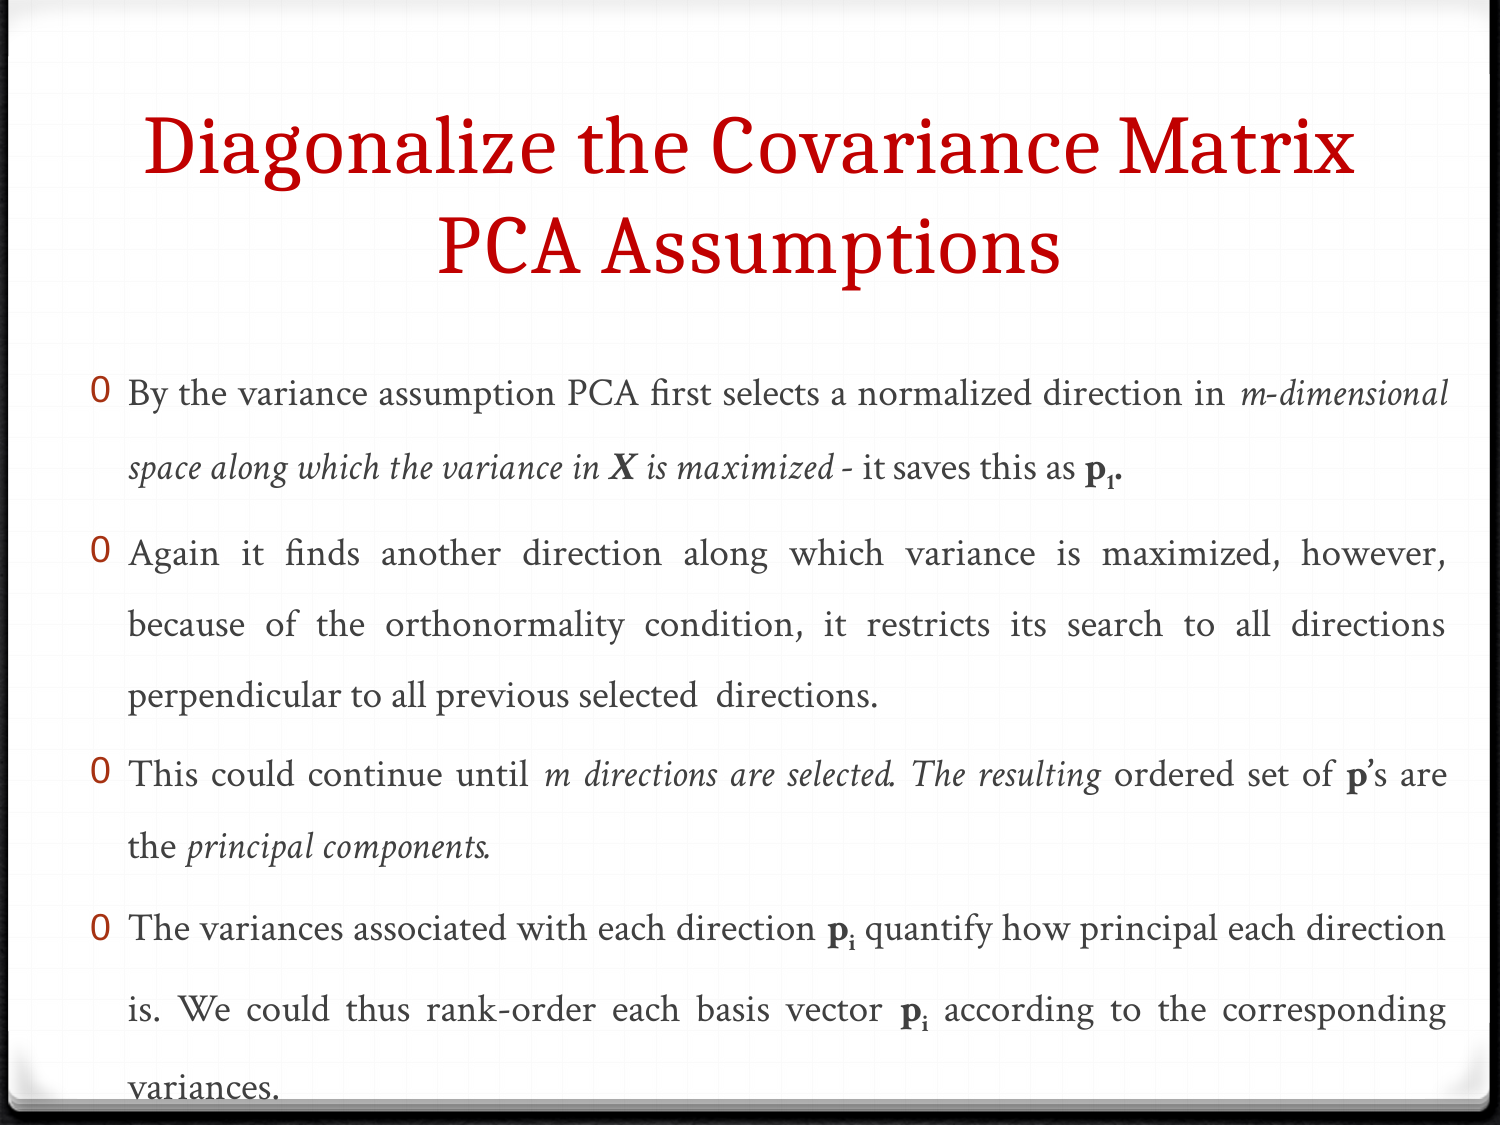

# Diagonalize the Covariance Matrix PCA Assumptions
By the variance assumption PCA first selects a normalized direction in m-dimensional space along which the variance in X is maximized - it saves this as p1.
Again it finds another direction along which variance is maximized, however, because of the orthonormality condition, it restricts its search to all directions perpendicular to all previous selected  directions.
This could continue until m directions are selected. The resulting ordered set of p’s are the principal components.
The variances associated with each direction pi quantify how principal each direction is. We could thus rank-order each basis vector pi according to the corresponding variances.